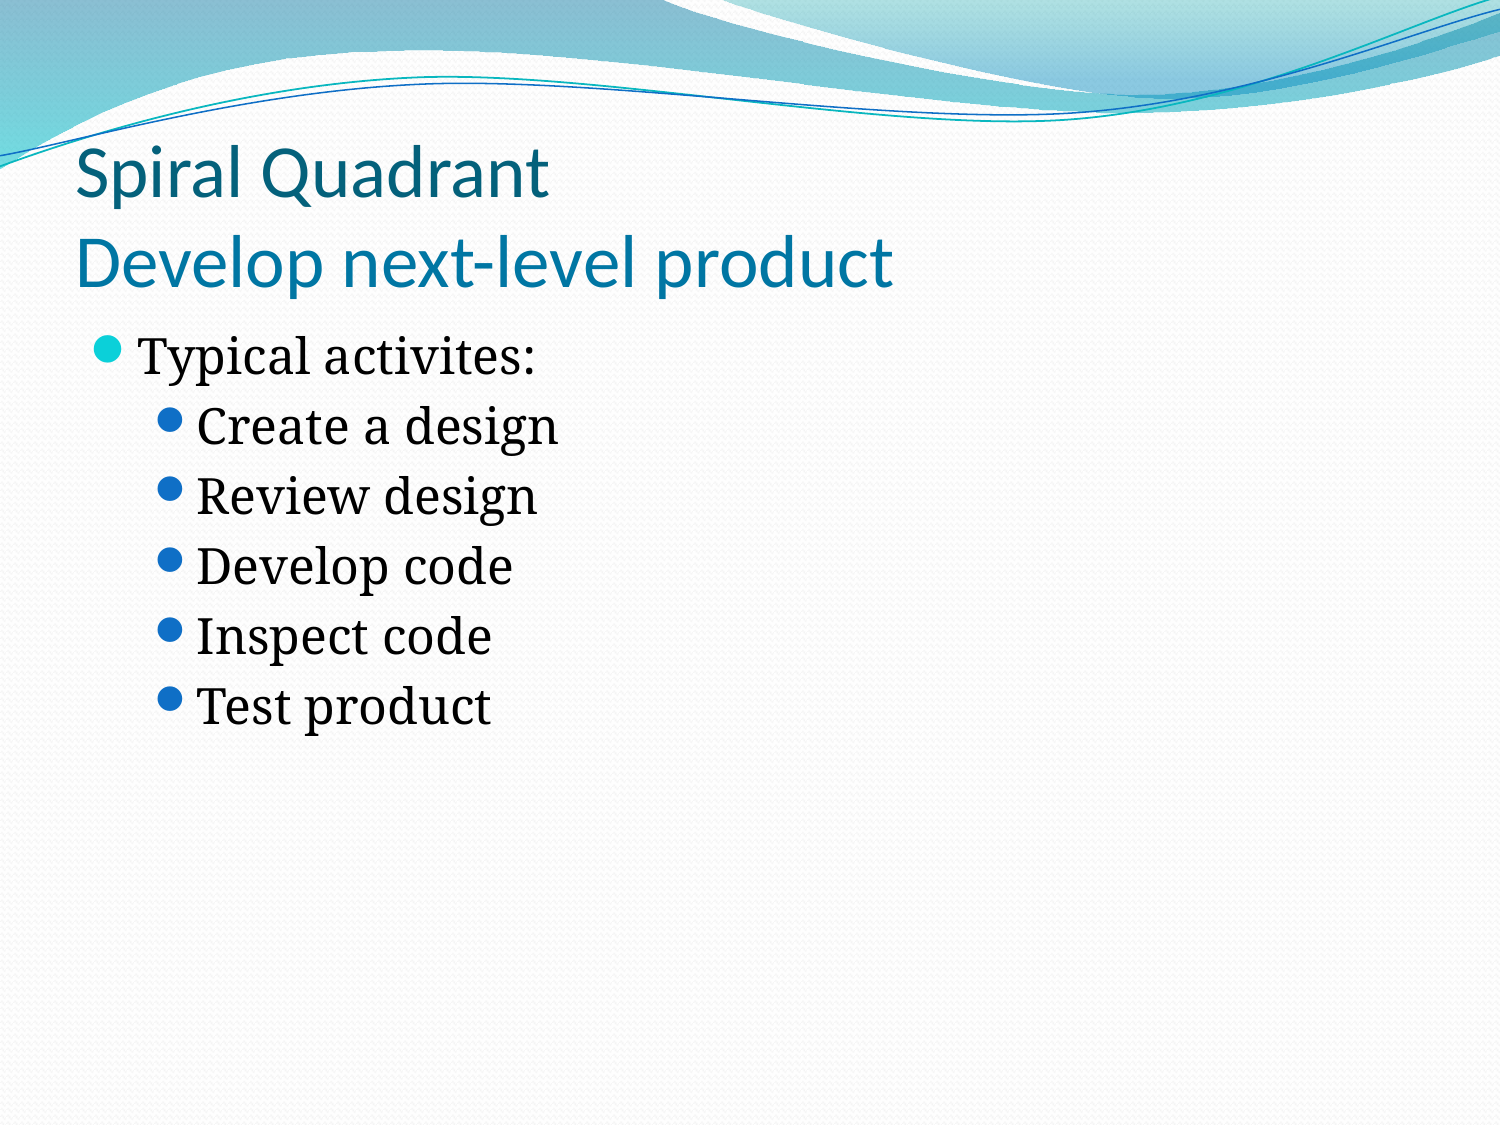

# Spiral Quadrant Develop next-level product
Typical activites:
Create a design
Review design
Develop code
Inspect code
Test product